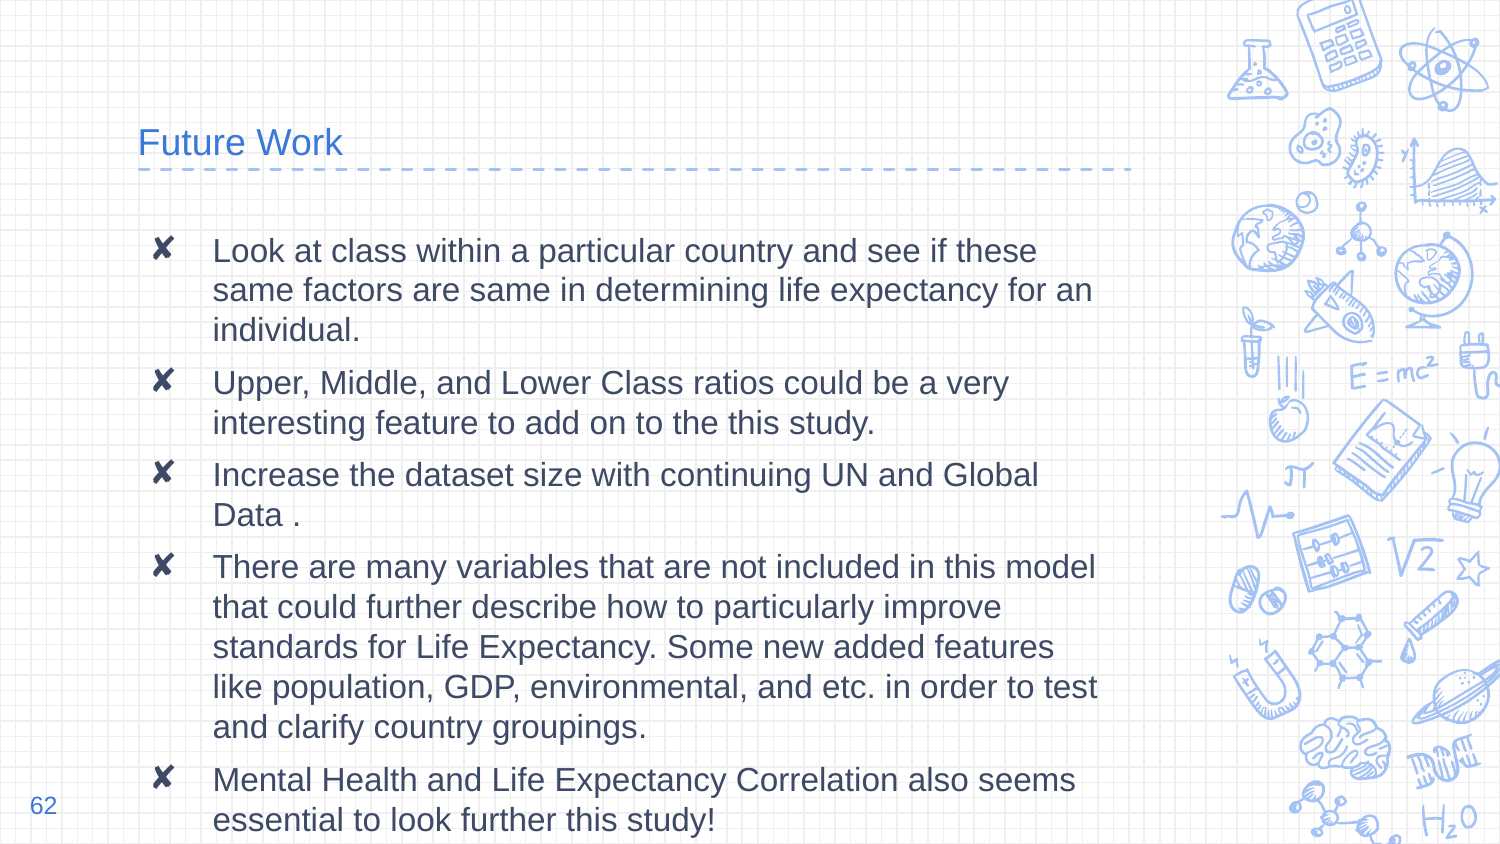

# Future Work
Look at class within a particular country and see if these same factors are same in determining life expectancy for an individual.
Upper, Middle, and Lower Class ratios could be a very interesting feature to add on to the this study.
Increase the dataset size with continuing UN and Global Data .
There are many variables that are not included in this model that could further describe how to particularly improve standards for Life Expectancy. Some new added features like population, GDP, environmental, and etc. in order to test and clarify country groupings.
Mental Health and Life Expectancy Correlation also seems essential to look further this study!

62